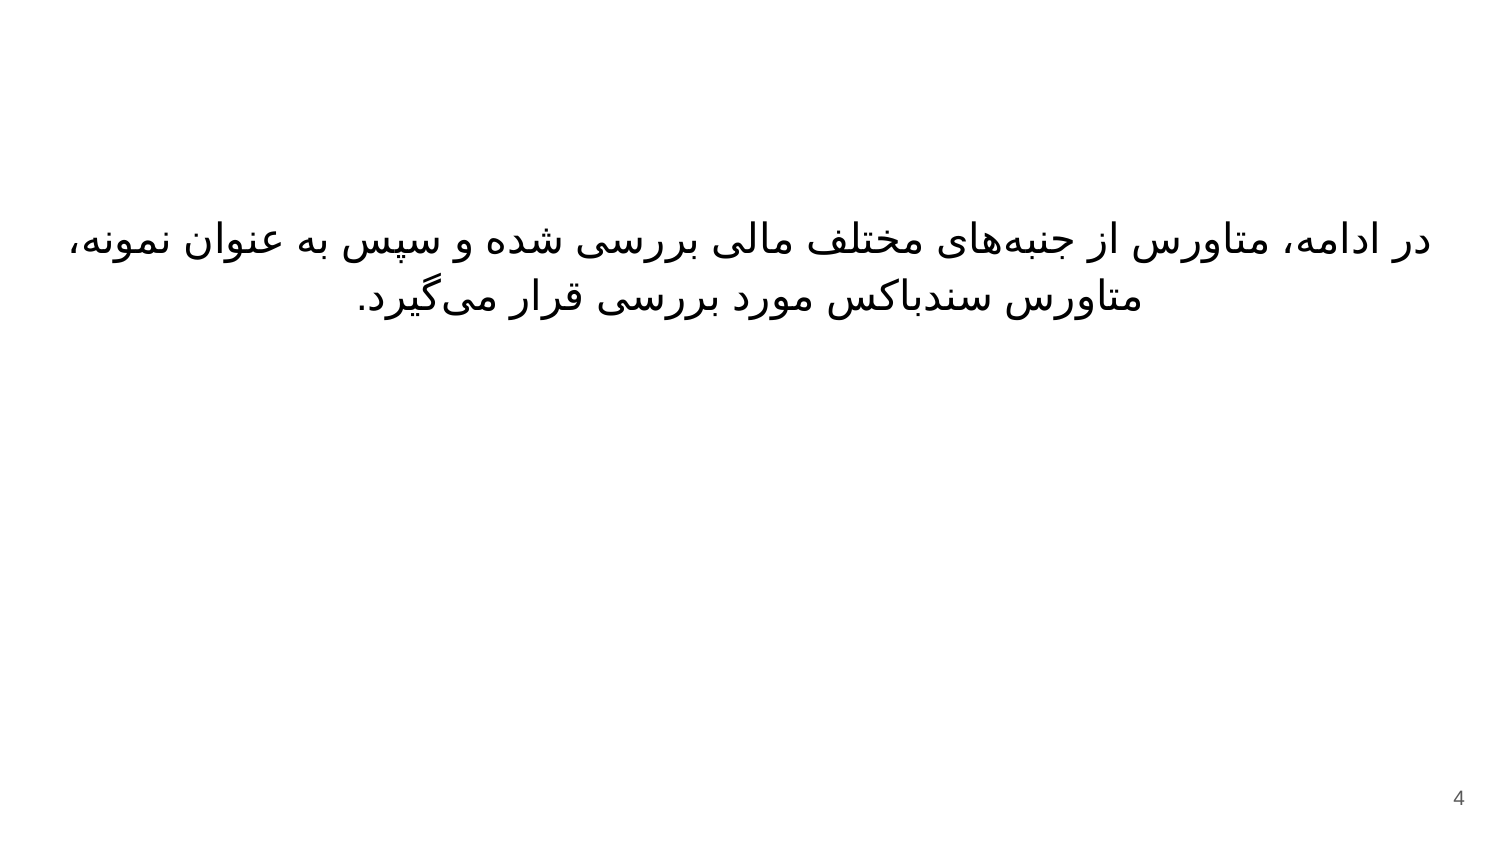

#
در ادامه، متاورس از جنبه‌های مختلف مالی بررسی شده و سپس به عنوان نمونه، متاورس سندباکس مورد بررسی قرار می‌گیرد.
4